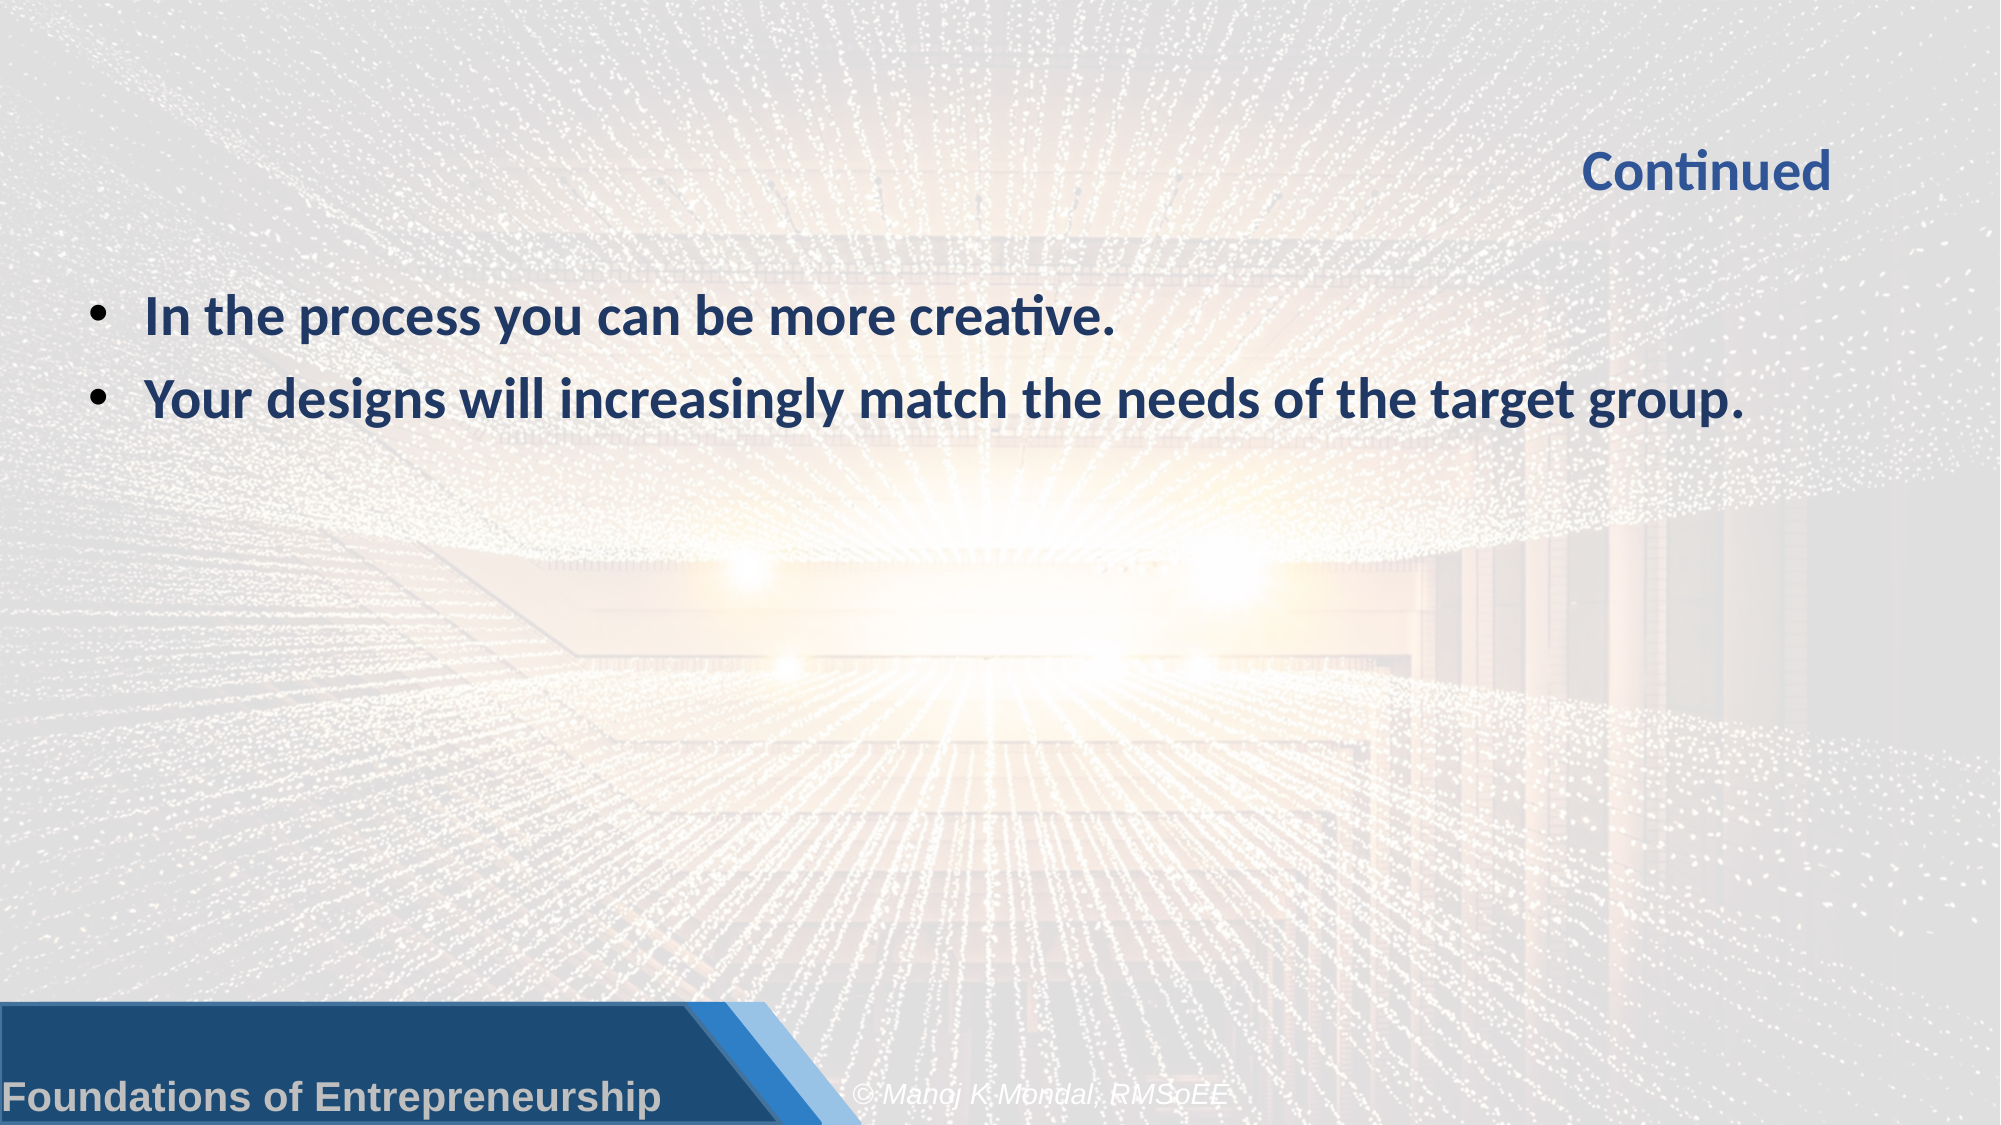

# Continued
In the process you can be more creative.
Your designs will increasingly match the needs of the target group.